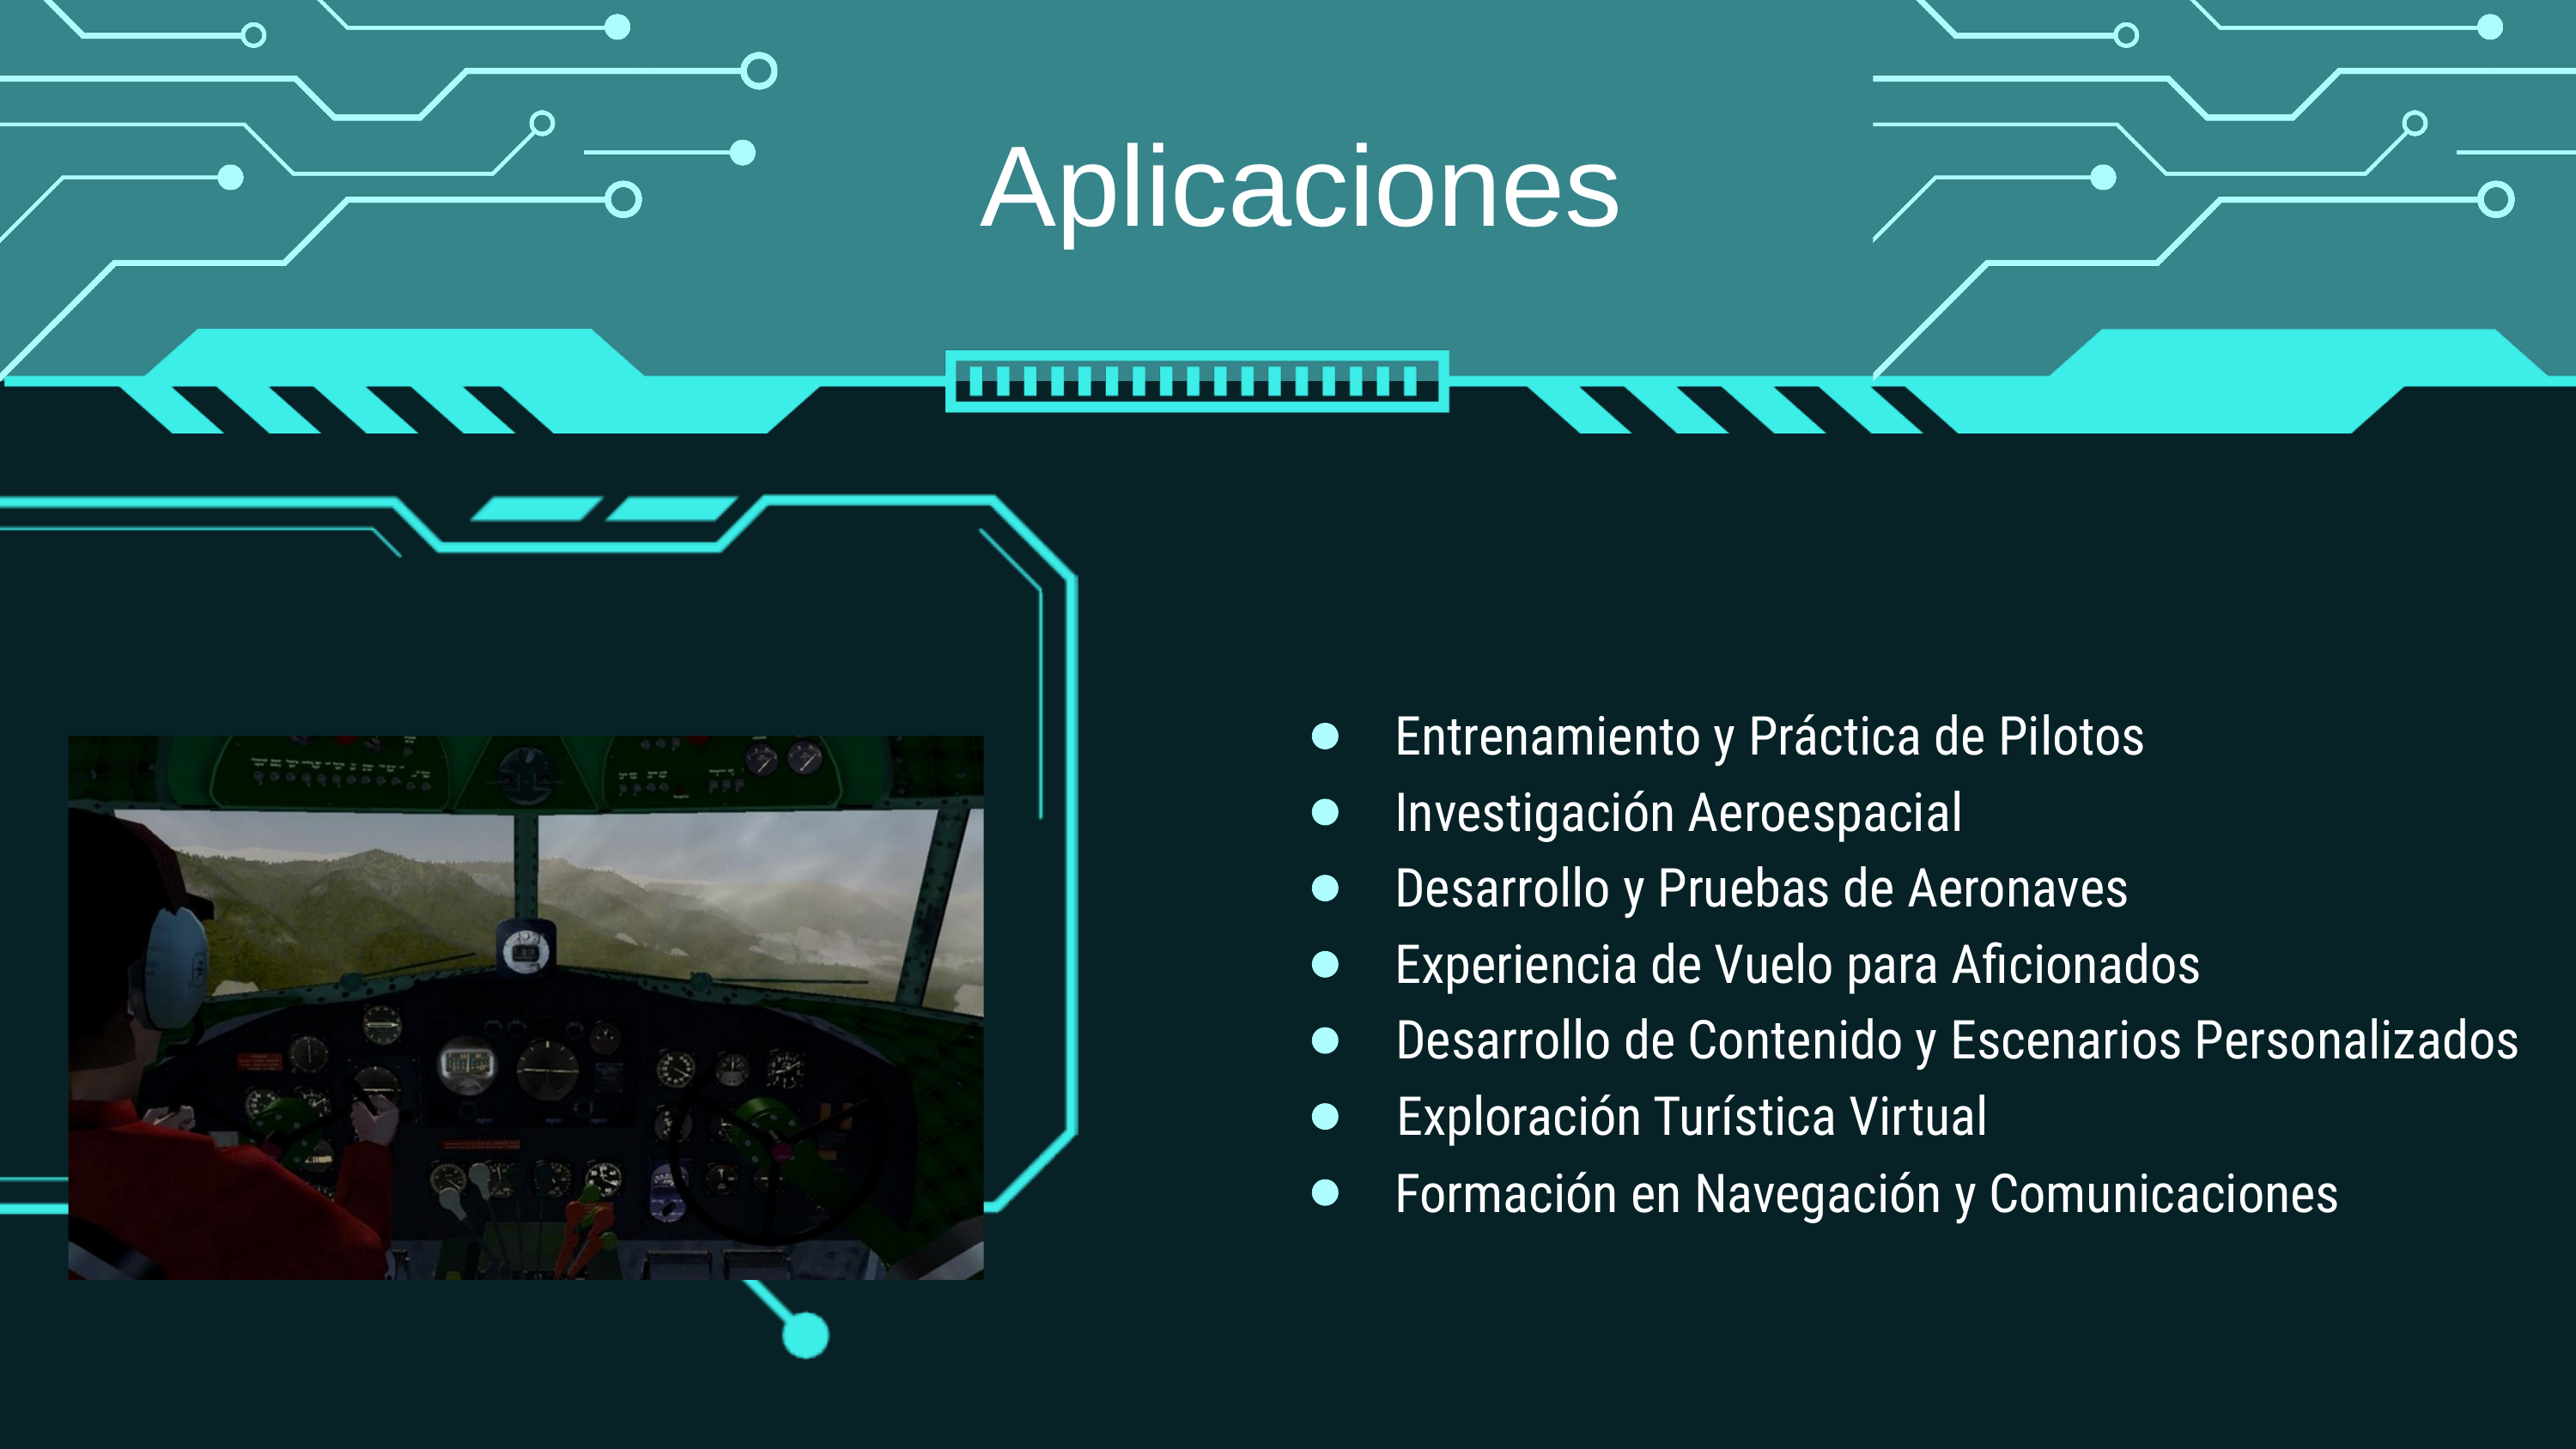

Aplicaciones

Entrenamiento y Práctica de Pilotos

Investigación Aeroespacial

Desarrollo y Pruebas de Aeronaves

Experiencia de Vuelo para Aficionados

Desarrollo de Contenido y Escenarios Personalizados

Exploración Turística Virtual

Formación en Navegación y Comunicaciones